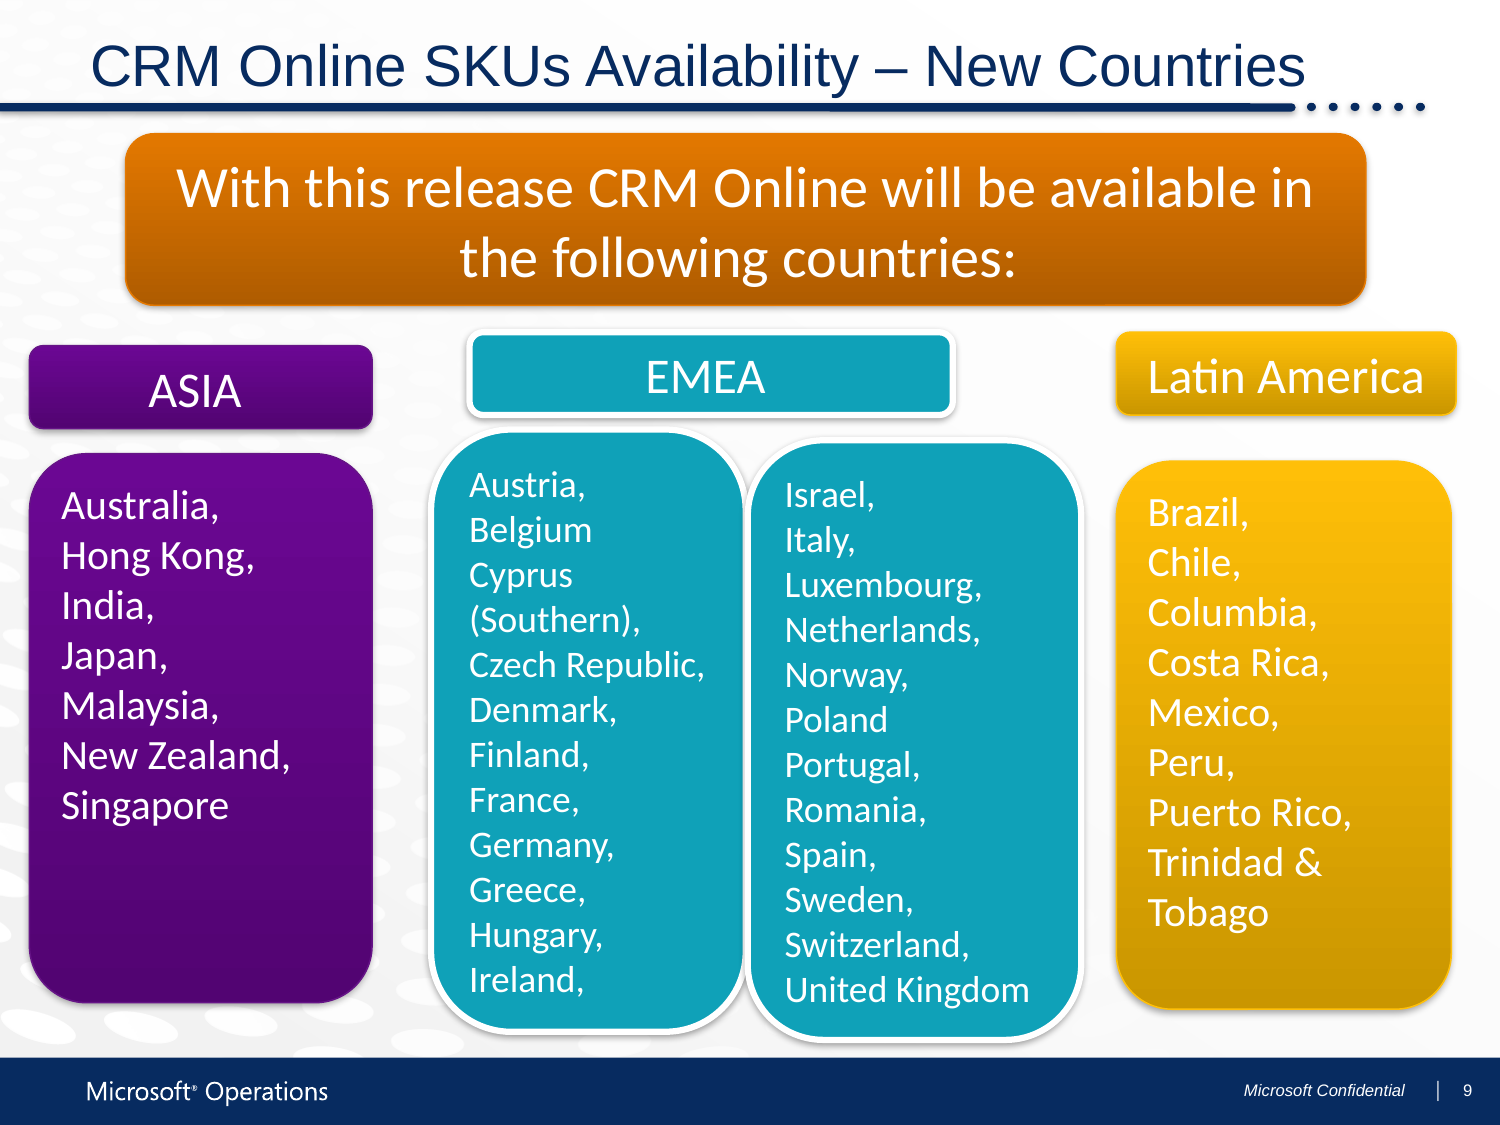

# CRM Online SKUs Availability – New Countries
With this release CRM Online will be available in the following countries:
EMEA
Latin America
ASIA
Austria,
Belgium
Cyprus (Southern),
Czech Republic,
Denmark,
Finland,
France,
Germany,
Greece,
Hungary,
Ireland,
Israel,
Italy,
Luxembourg,
Netherlands,
Norway,
Poland
Portugal,
Romania,
Spain,
Sweden,
Switzerland,
United Kingdom
Australia,
Hong Kong, India,
Japan,
Malaysia,
New Zealand, Singapore

Brazil,
Chile, Columbia, Costa Rica, Mexico,
Peru,
Puerto Rico, Trinidad & Tobago